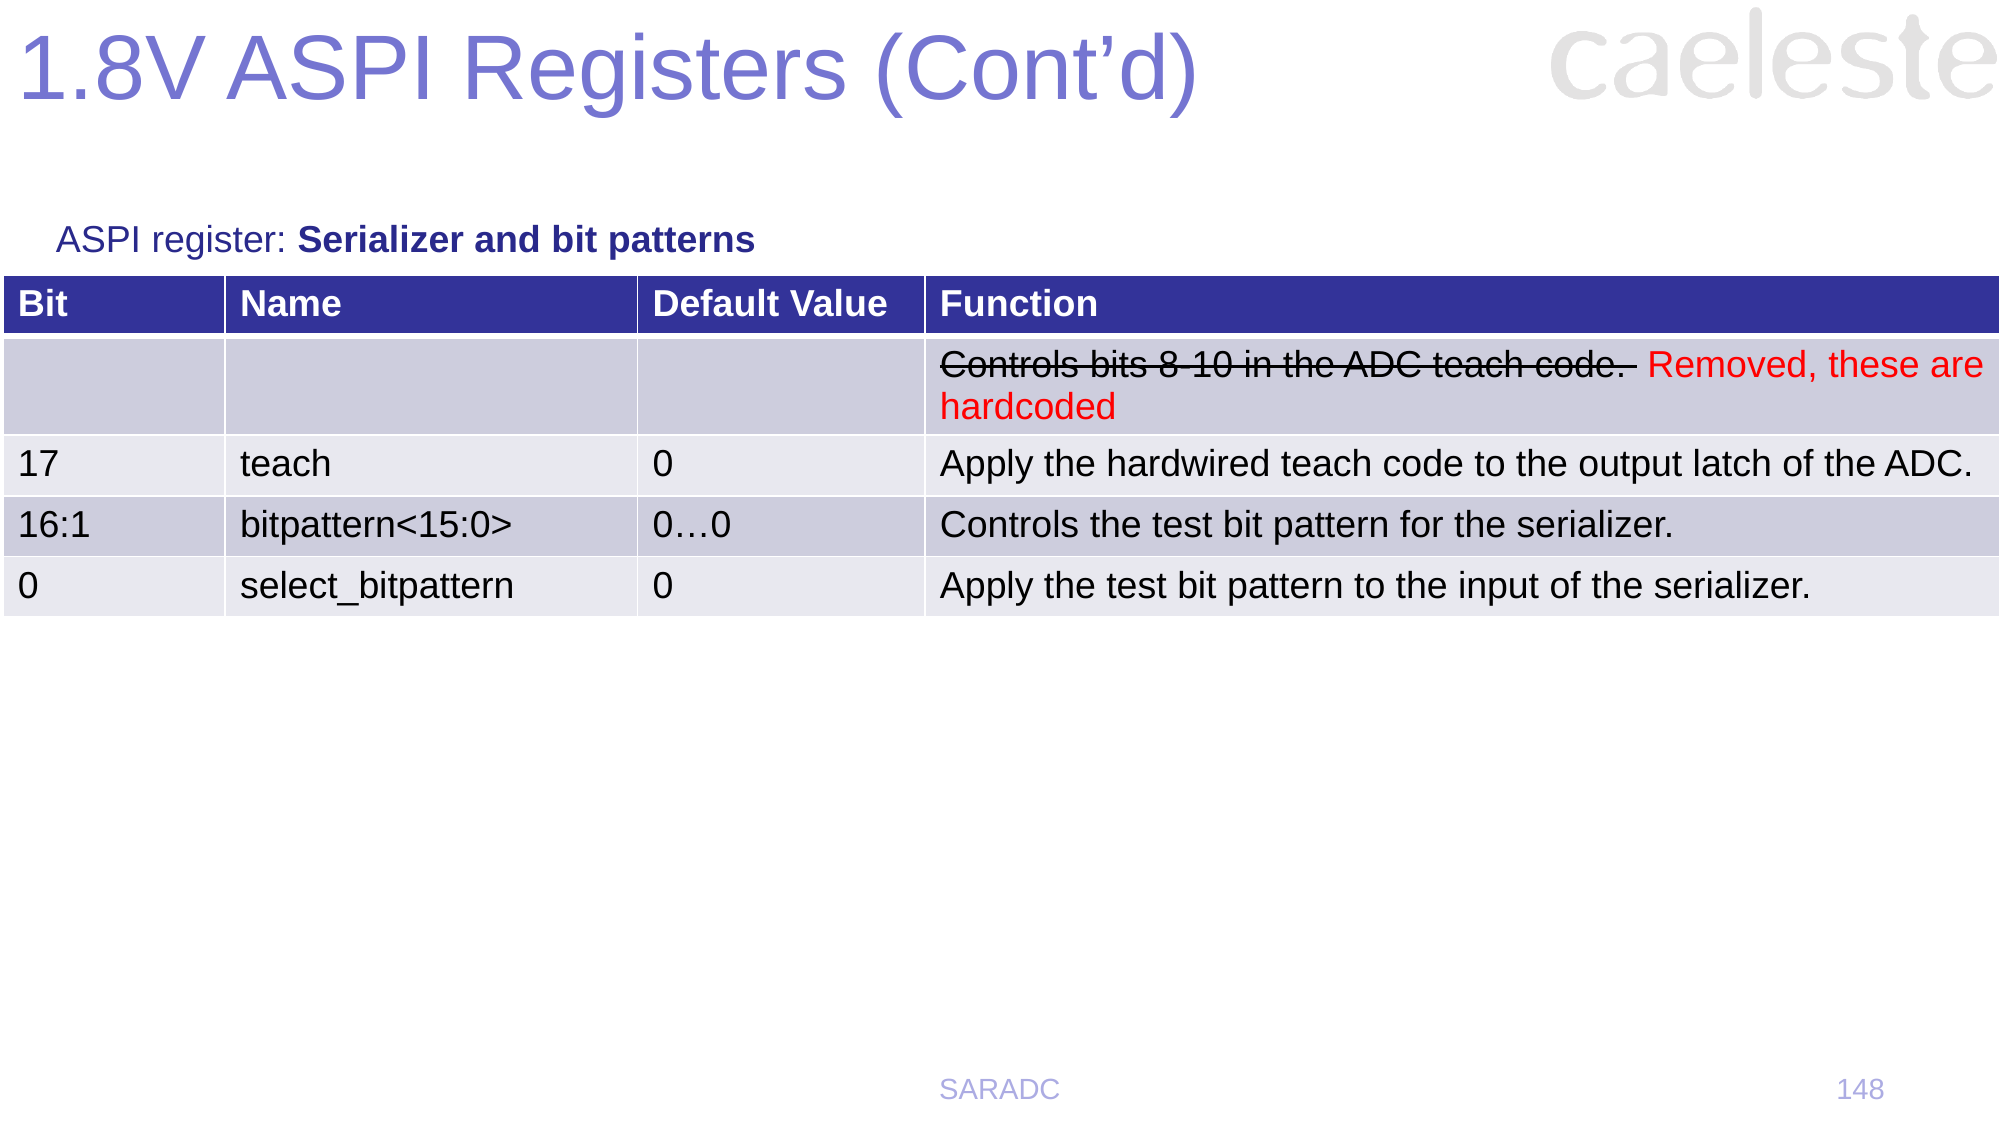

# 1.8V ASPI Registers (Cont’d)
ASPI register: Serializer and bit patterns
| Bit | Name | Default Value | Function |
| --- | --- | --- | --- |
|  |  |  | Controls bits 8-10 in the ADC teach code. Removed, these are hardcoded |
| 17 | teach | 0 | Apply the hardwired teach code to the output latch of the ADC. |
| 16:1 | bitpattern<15:0> | 0…0 | Controls the test bit pattern for the serializer. |
| 0 | select\_bitpattern | 0 | Apply the test bit pattern to the input of the serializer. |
SARADC
148